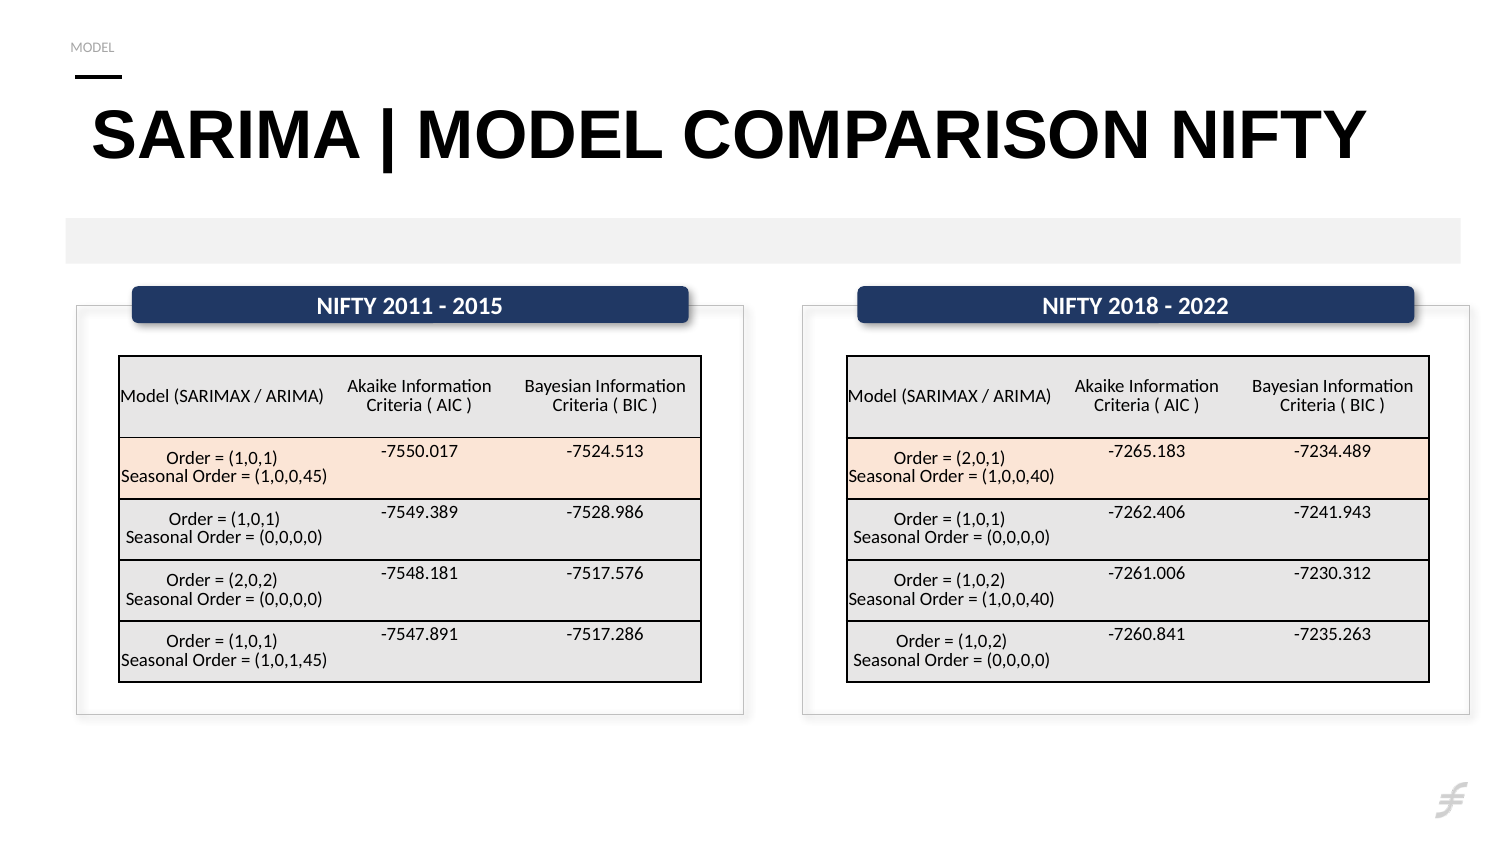

MODEL
SARIMA | Model comparison NIFTY

NIFTY 2011 - 2015

NIFTY 2018 - 2022

| Model (SARIMAX / ARIMA) | Akaike Information Criteria ( AIC ) | Bayesian Information Criteria ( BIC ) |
| --- | --- | --- |
| Order = (1,0,1) Seasonal Order = (1,0,0,45) | -7550.017 | -7524.513 |
| Order = (1,0,1) Seasonal Order = (0,0,0,0) | -7549.389 | -7528.986 |
| Order = (2,0,2) Seasonal Order = (0,0,0,0) | -7548.181 | -7517.576 |
| Order = (1,0,1) Seasonal Order = (1,0,1,45) | -7547.891 | -7517.286 |
| Model (SARIMAX / ARIMA) | Akaike Information Criteria ( AIC ) | Bayesian Information Criteria ( BIC ) |
| --- | --- | --- |
| Order = (2,0,1) Seasonal Order = (1,0,0,40) | -7265.183 | -7234.489 |
| Order = (1,0,1) Seasonal Order = (0,0,0,0) | -7262.406 | -7241.943 |
| Order = (1,0,2) Seasonal Order = (1,0,0,40) | -7261.006 | -7230.312 |
| Order = (1,0,2) Seasonal Order = (0,0,0,0) | -7260.841 | -7235.263 |